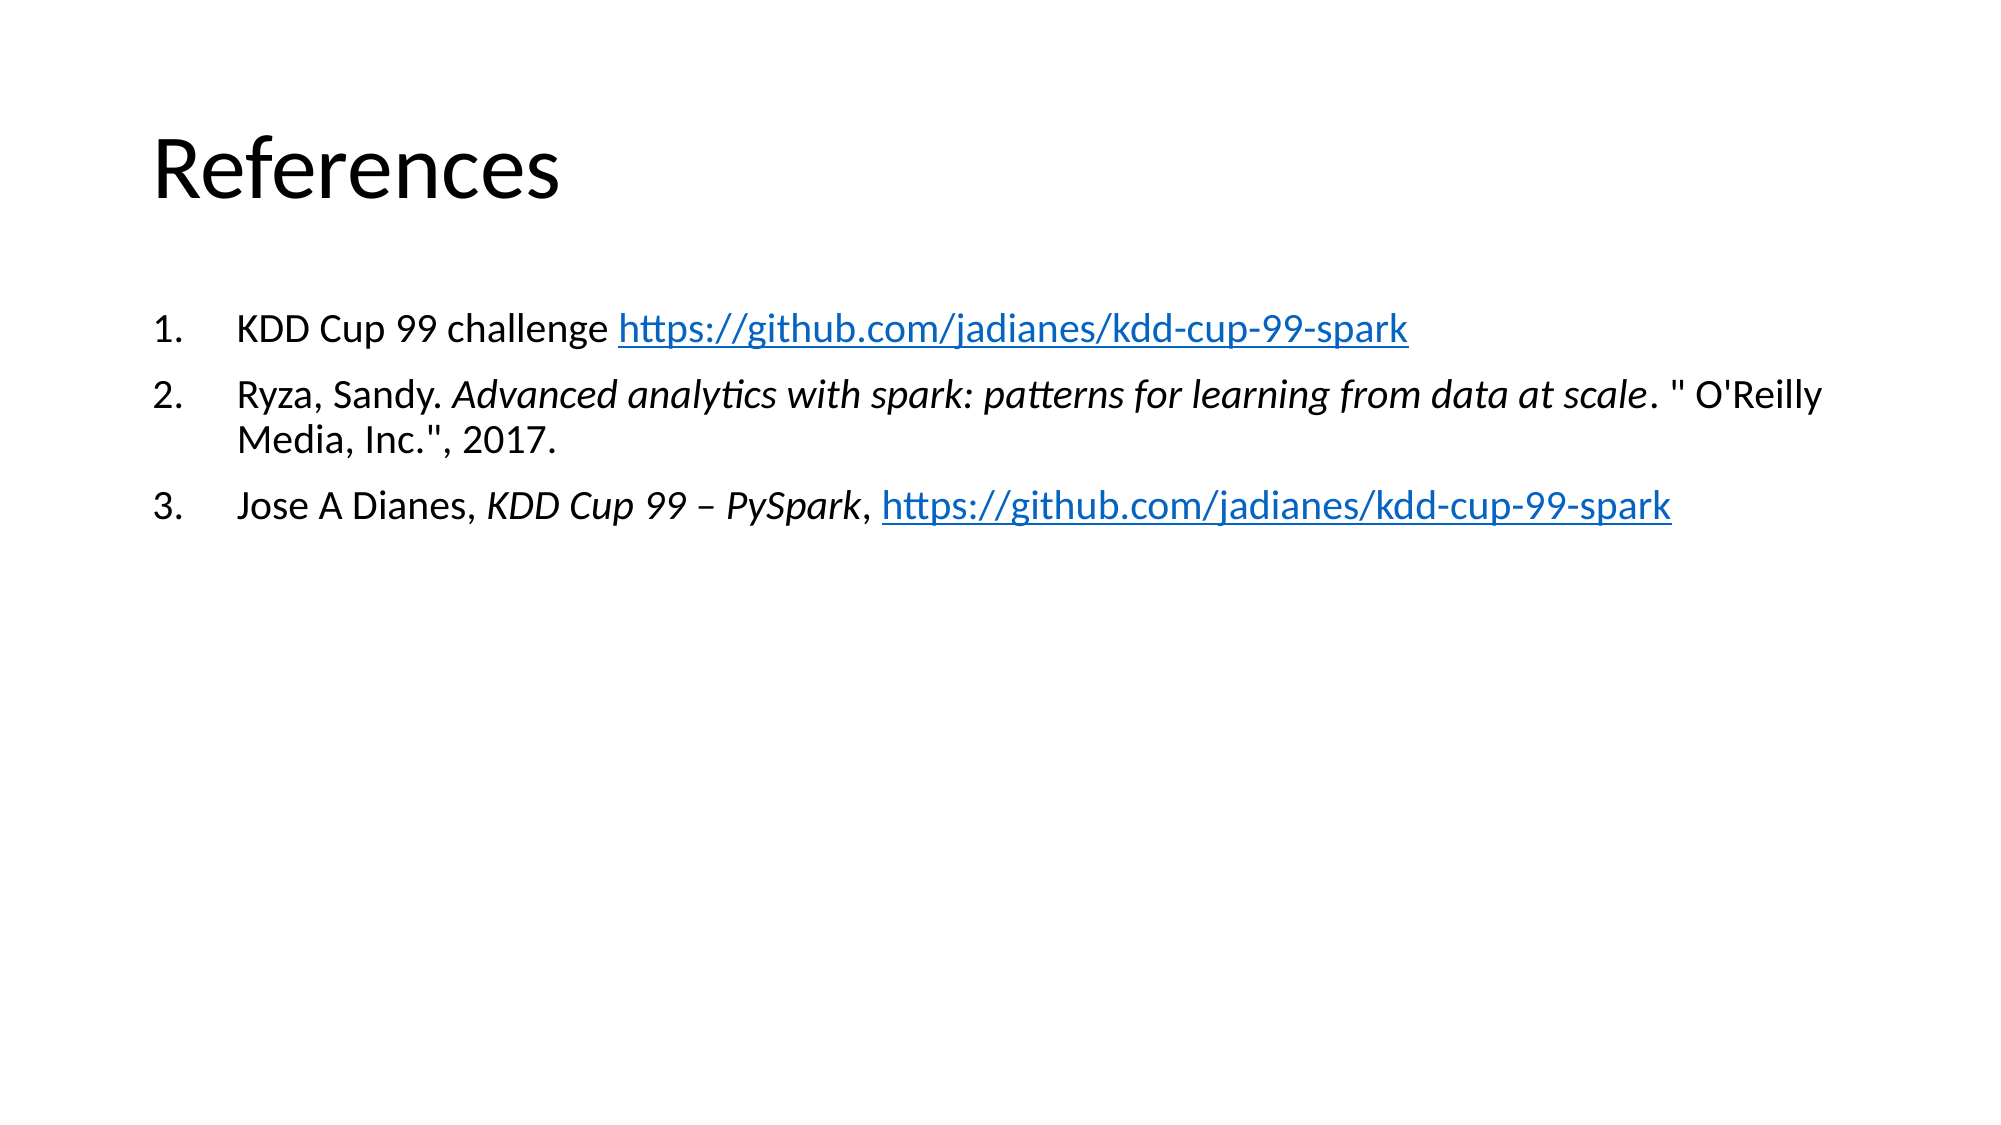

# References
KDD Cup 99 challenge https://github.com/jadianes/kdd-cup-99-spark
Ryza, Sandy. Advanced analytics with spark: patterns for learning from data at scale. " O'Reilly Media, Inc.", 2017.
Jose A Dianes, KDD Cup 99 – PySpark, https://github.com/jadianes/kdd-cup-99-spark